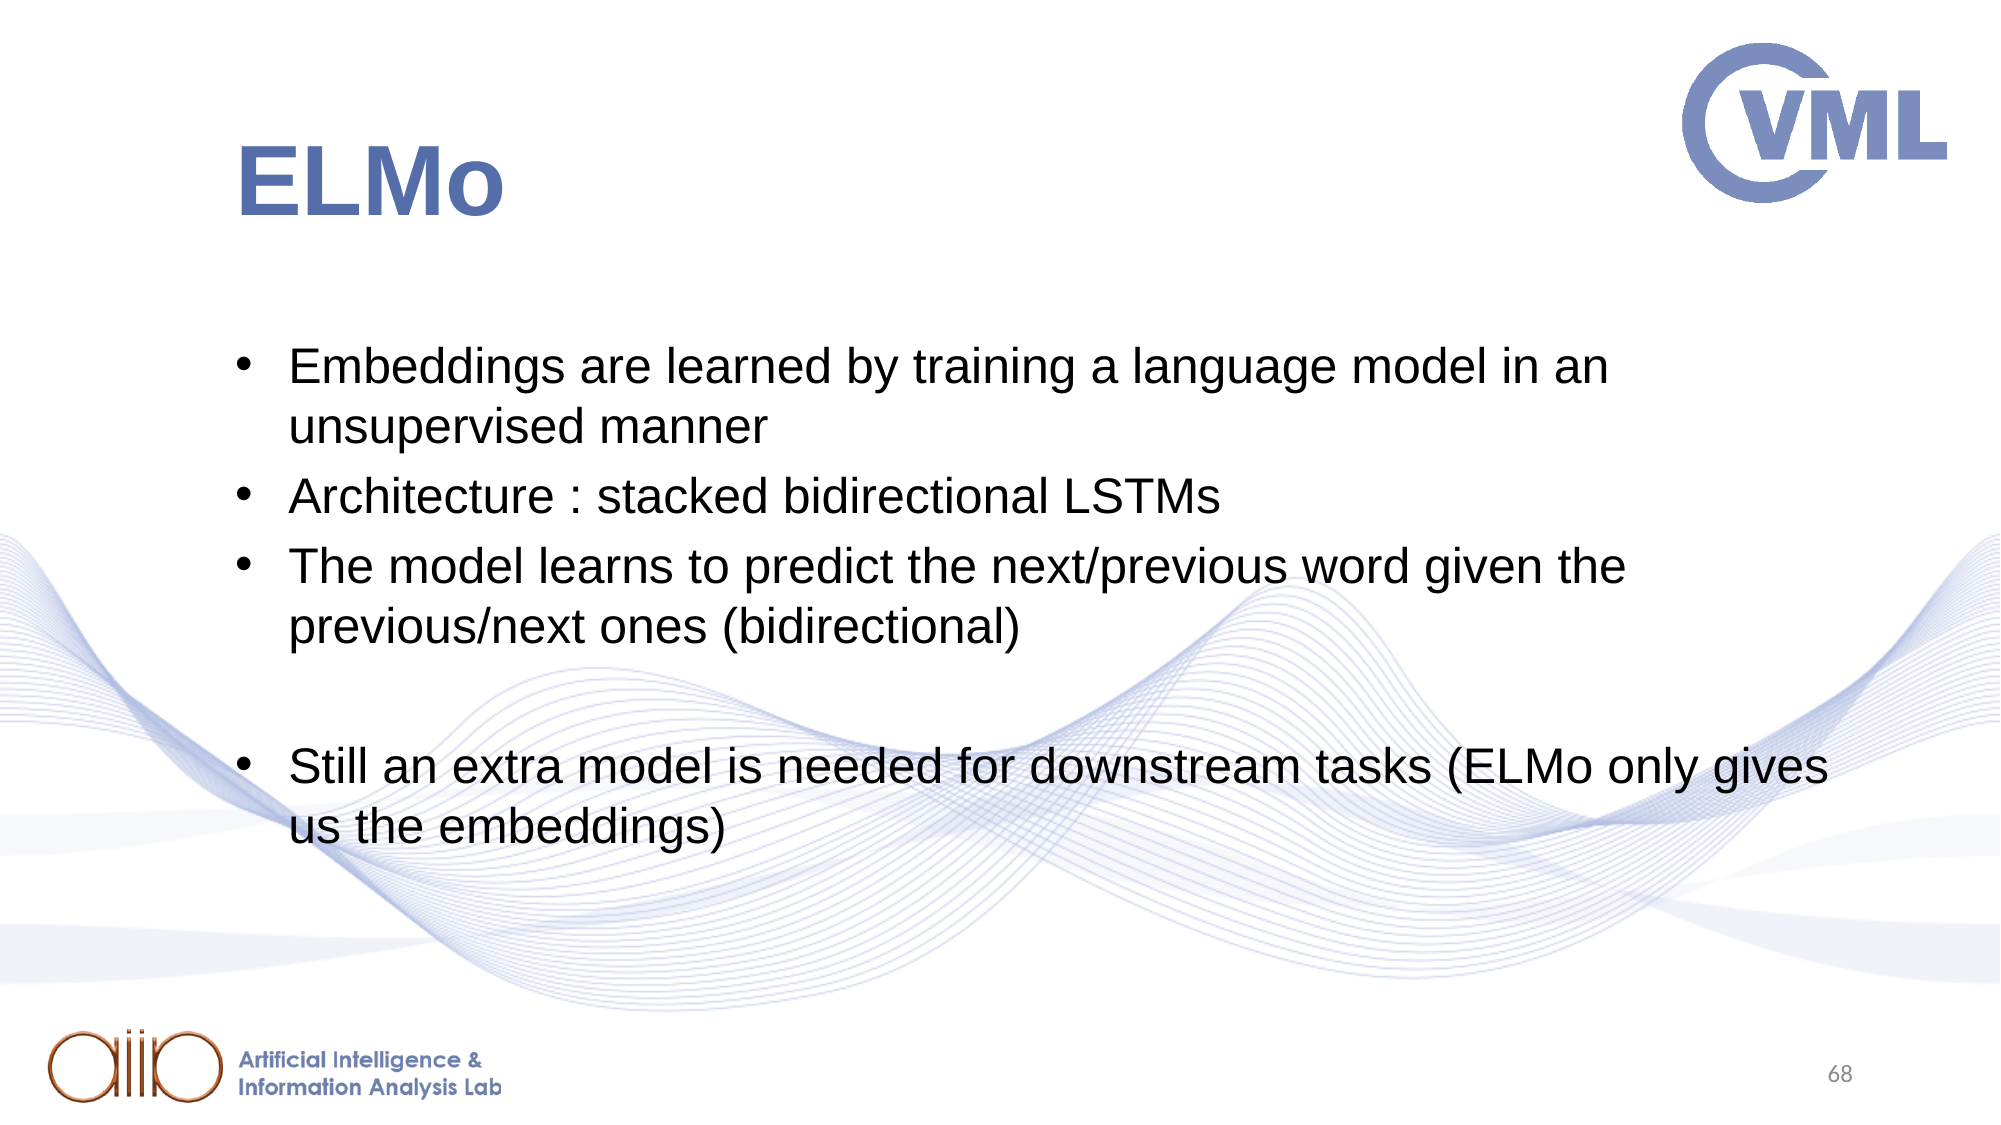

# ELMo
Embeddings are learned by training a language model in an unsupervised manner
Architecture : stacked bidirectional LSTMs
The model learns to predict the next/previous word given the previous/next ones (bidirectional)

Still an extra model is needed for downstream tasks (ELMo only gives us the embeddings)
68